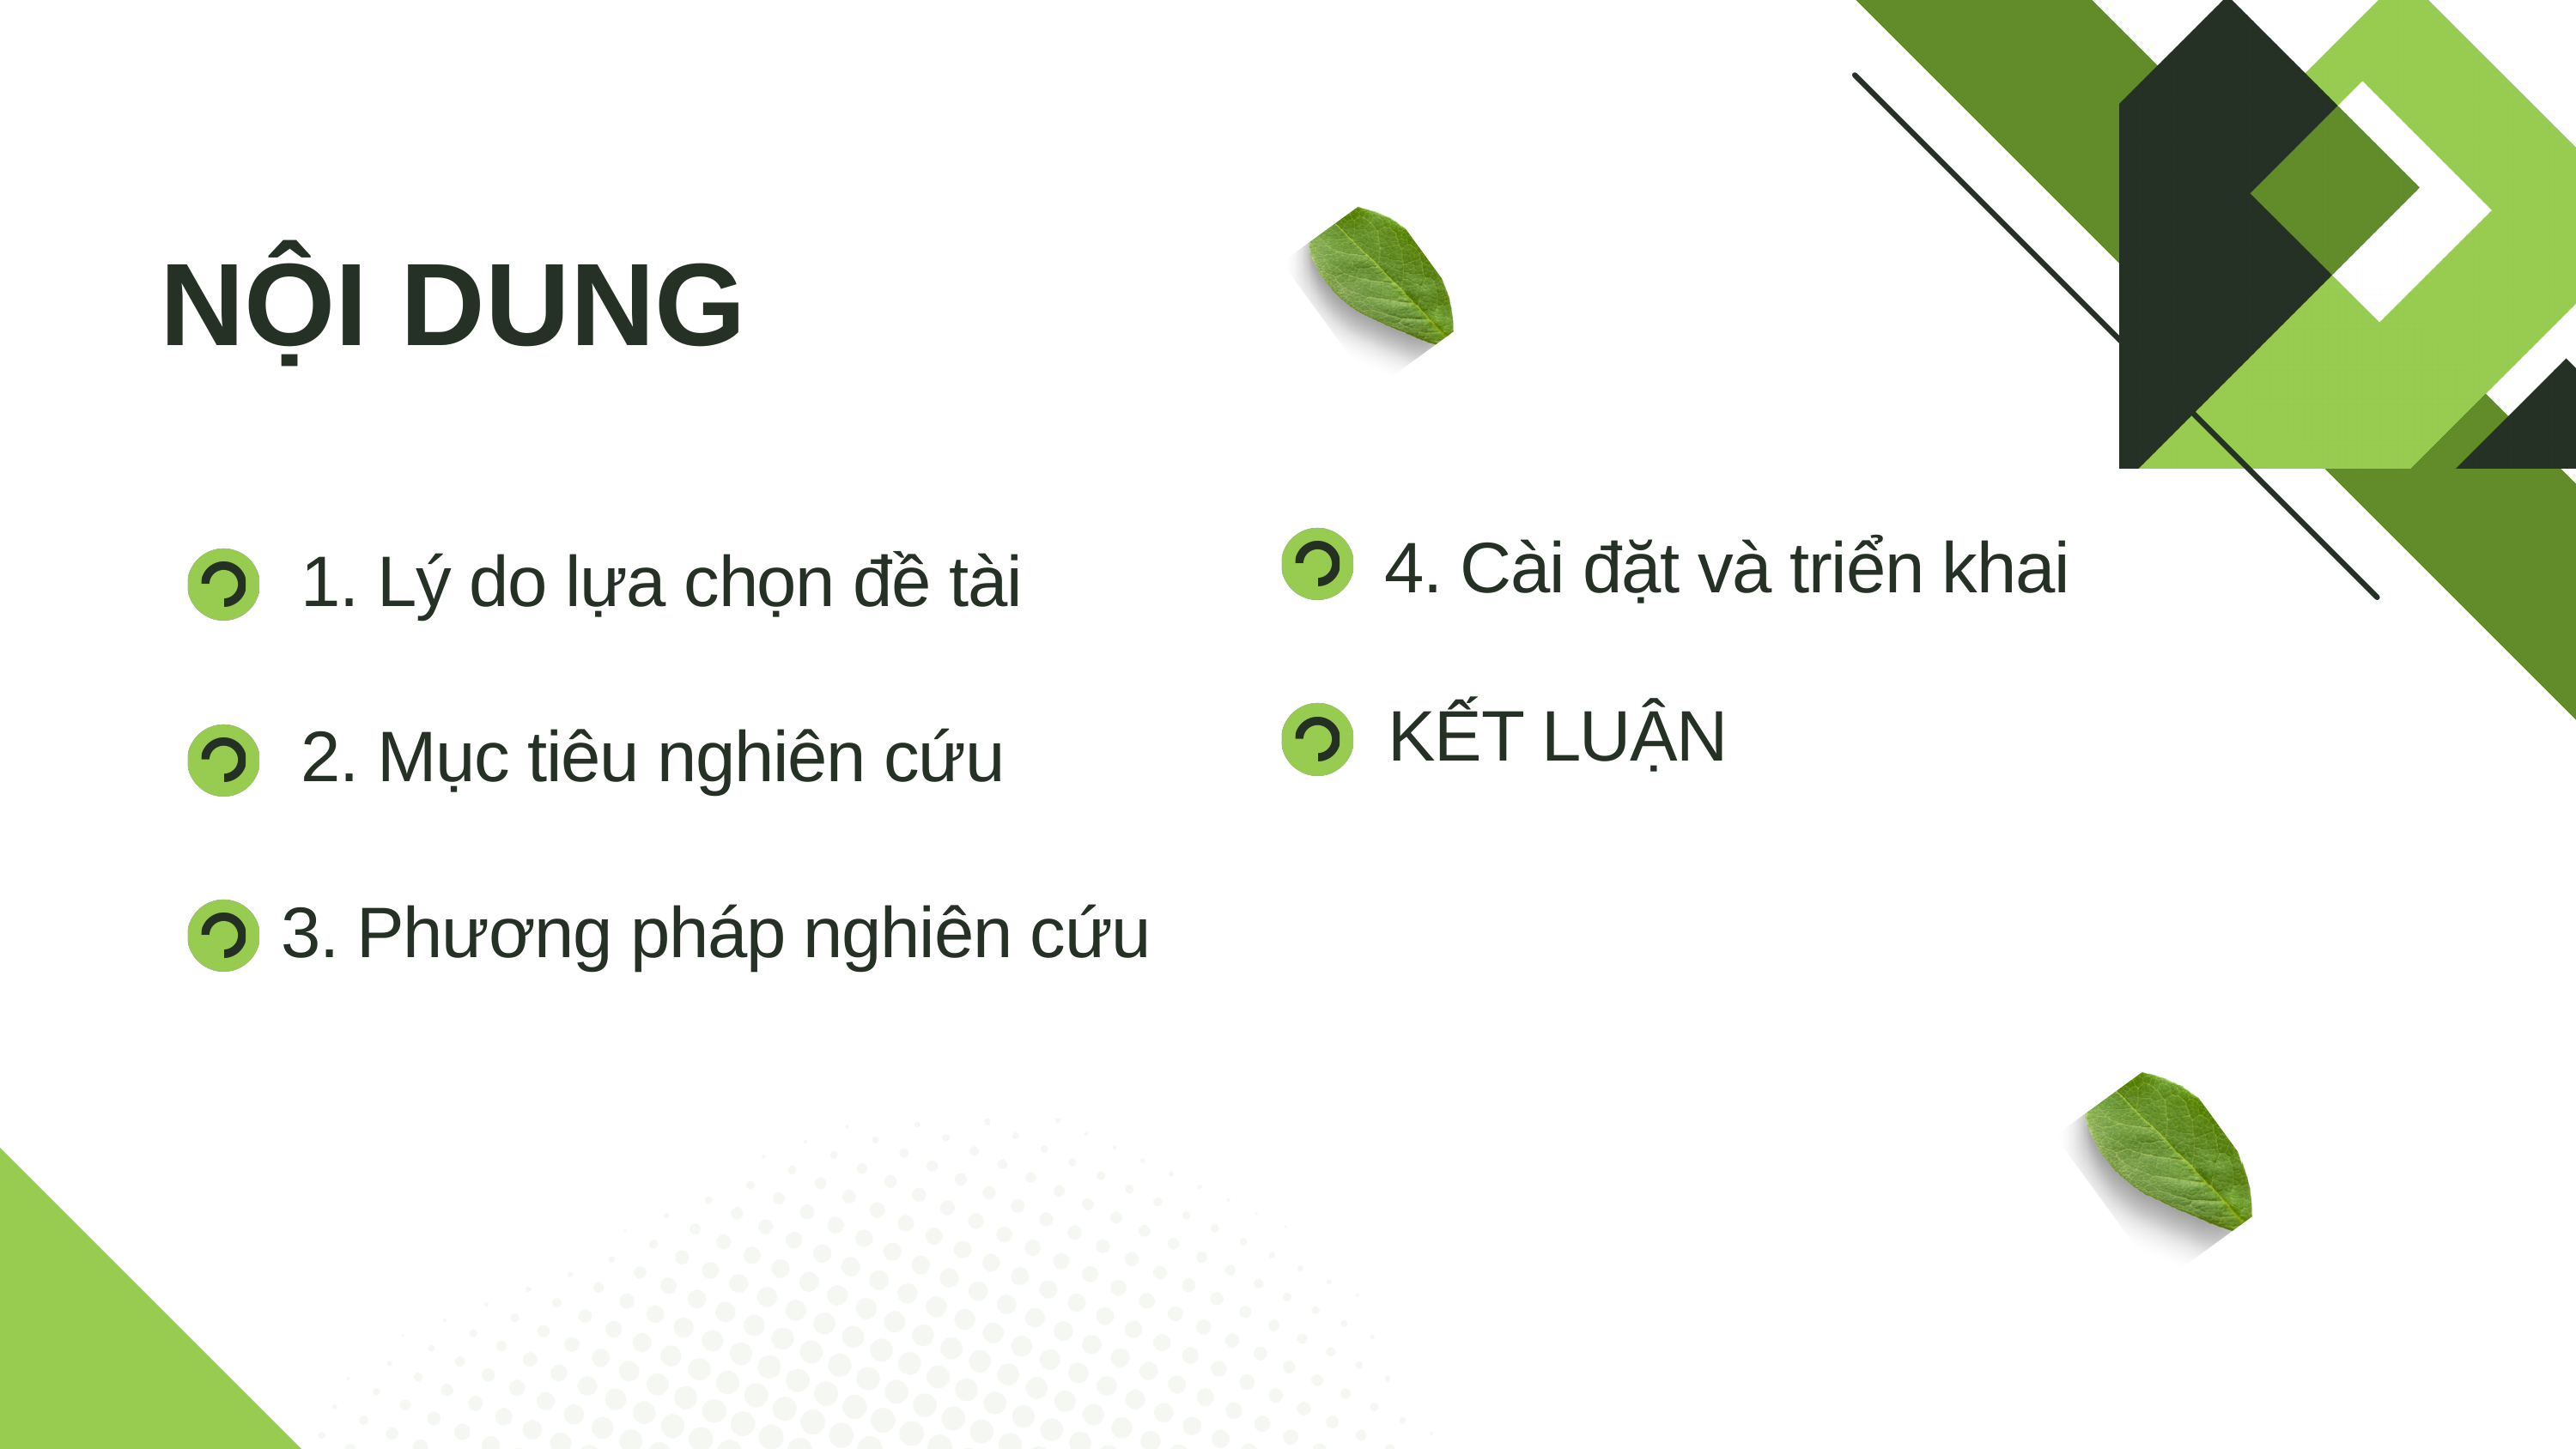

NỘI DUNG
4. Cài đặt và triển khai

 1. Lý do lựa chọn đề tài

KẾT LUẬN

 2. Mục tiêu nghiên cứu

3. Phương pháp nghiên cứu